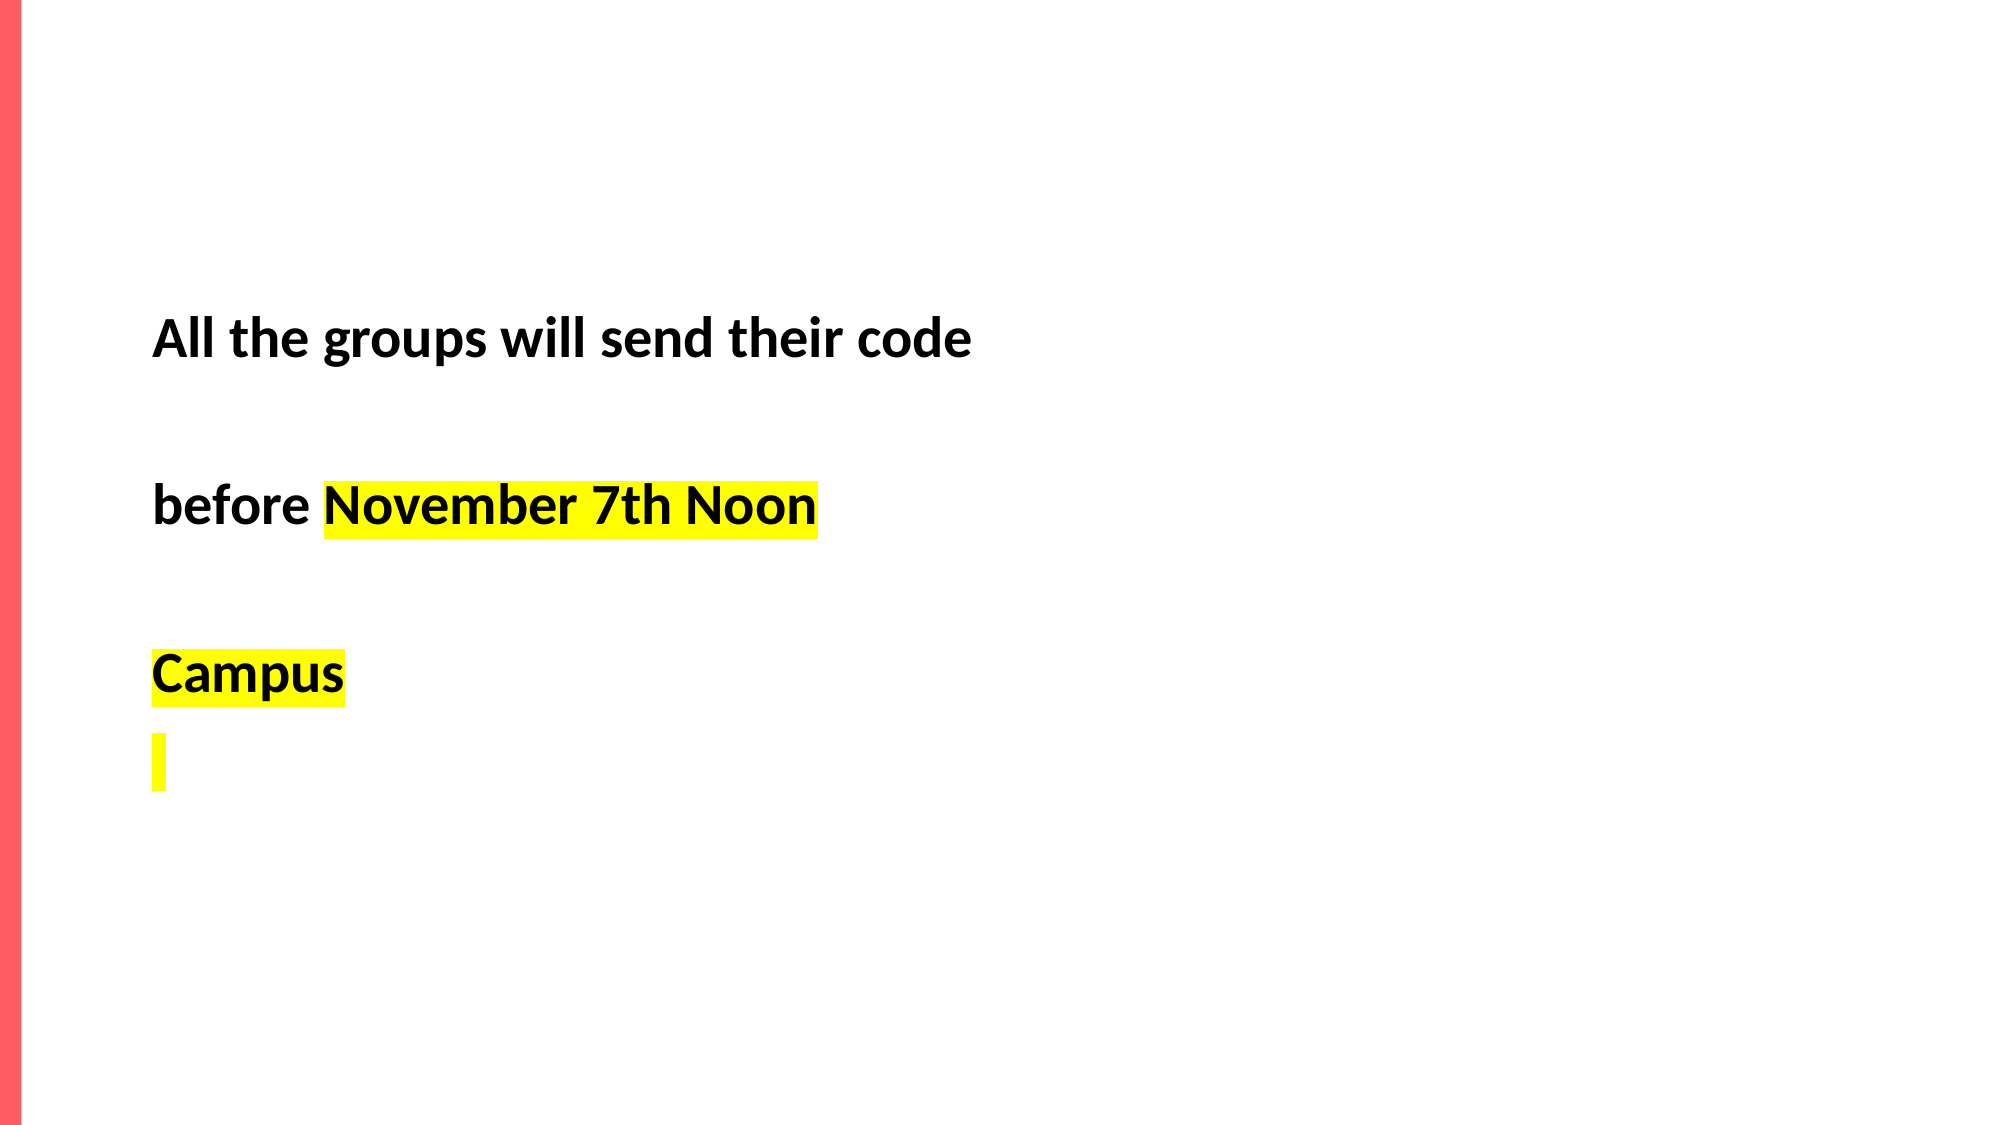

#
All the groups will send their code

before November 7th Noon

Campus